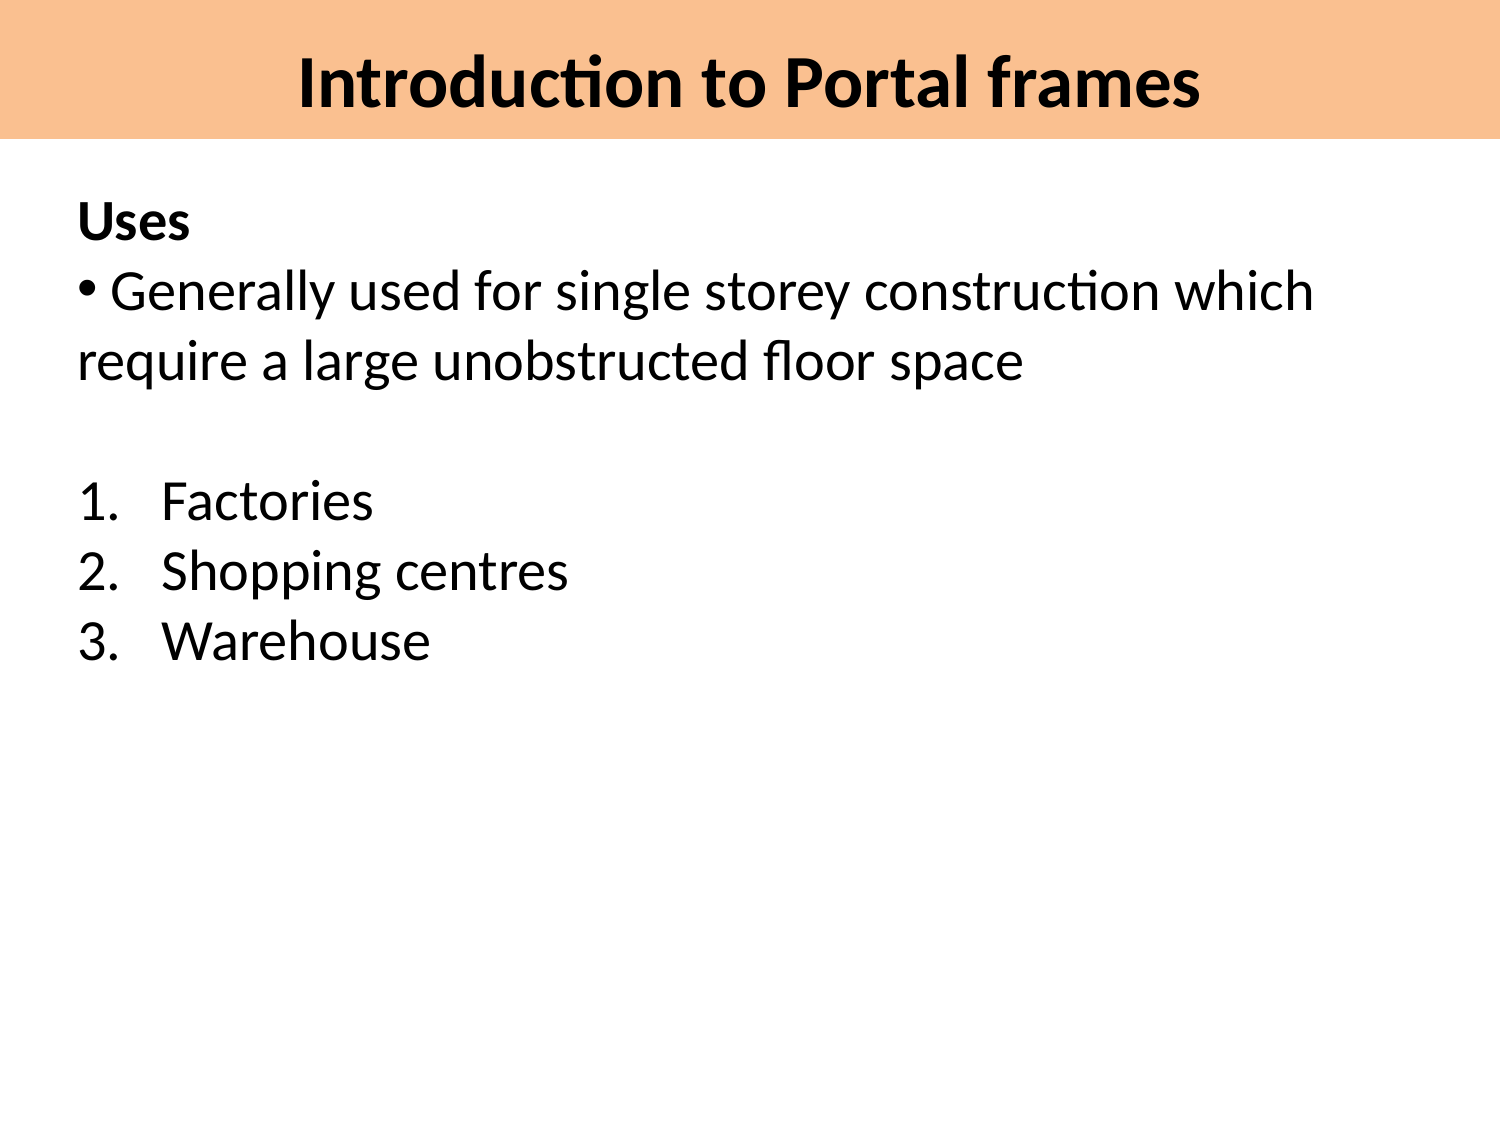

Introduction to Portal frames
Uses
 Generally used for single storey construction which require a large unobstructed floor space

Factories
Shopping centres
Warehouse